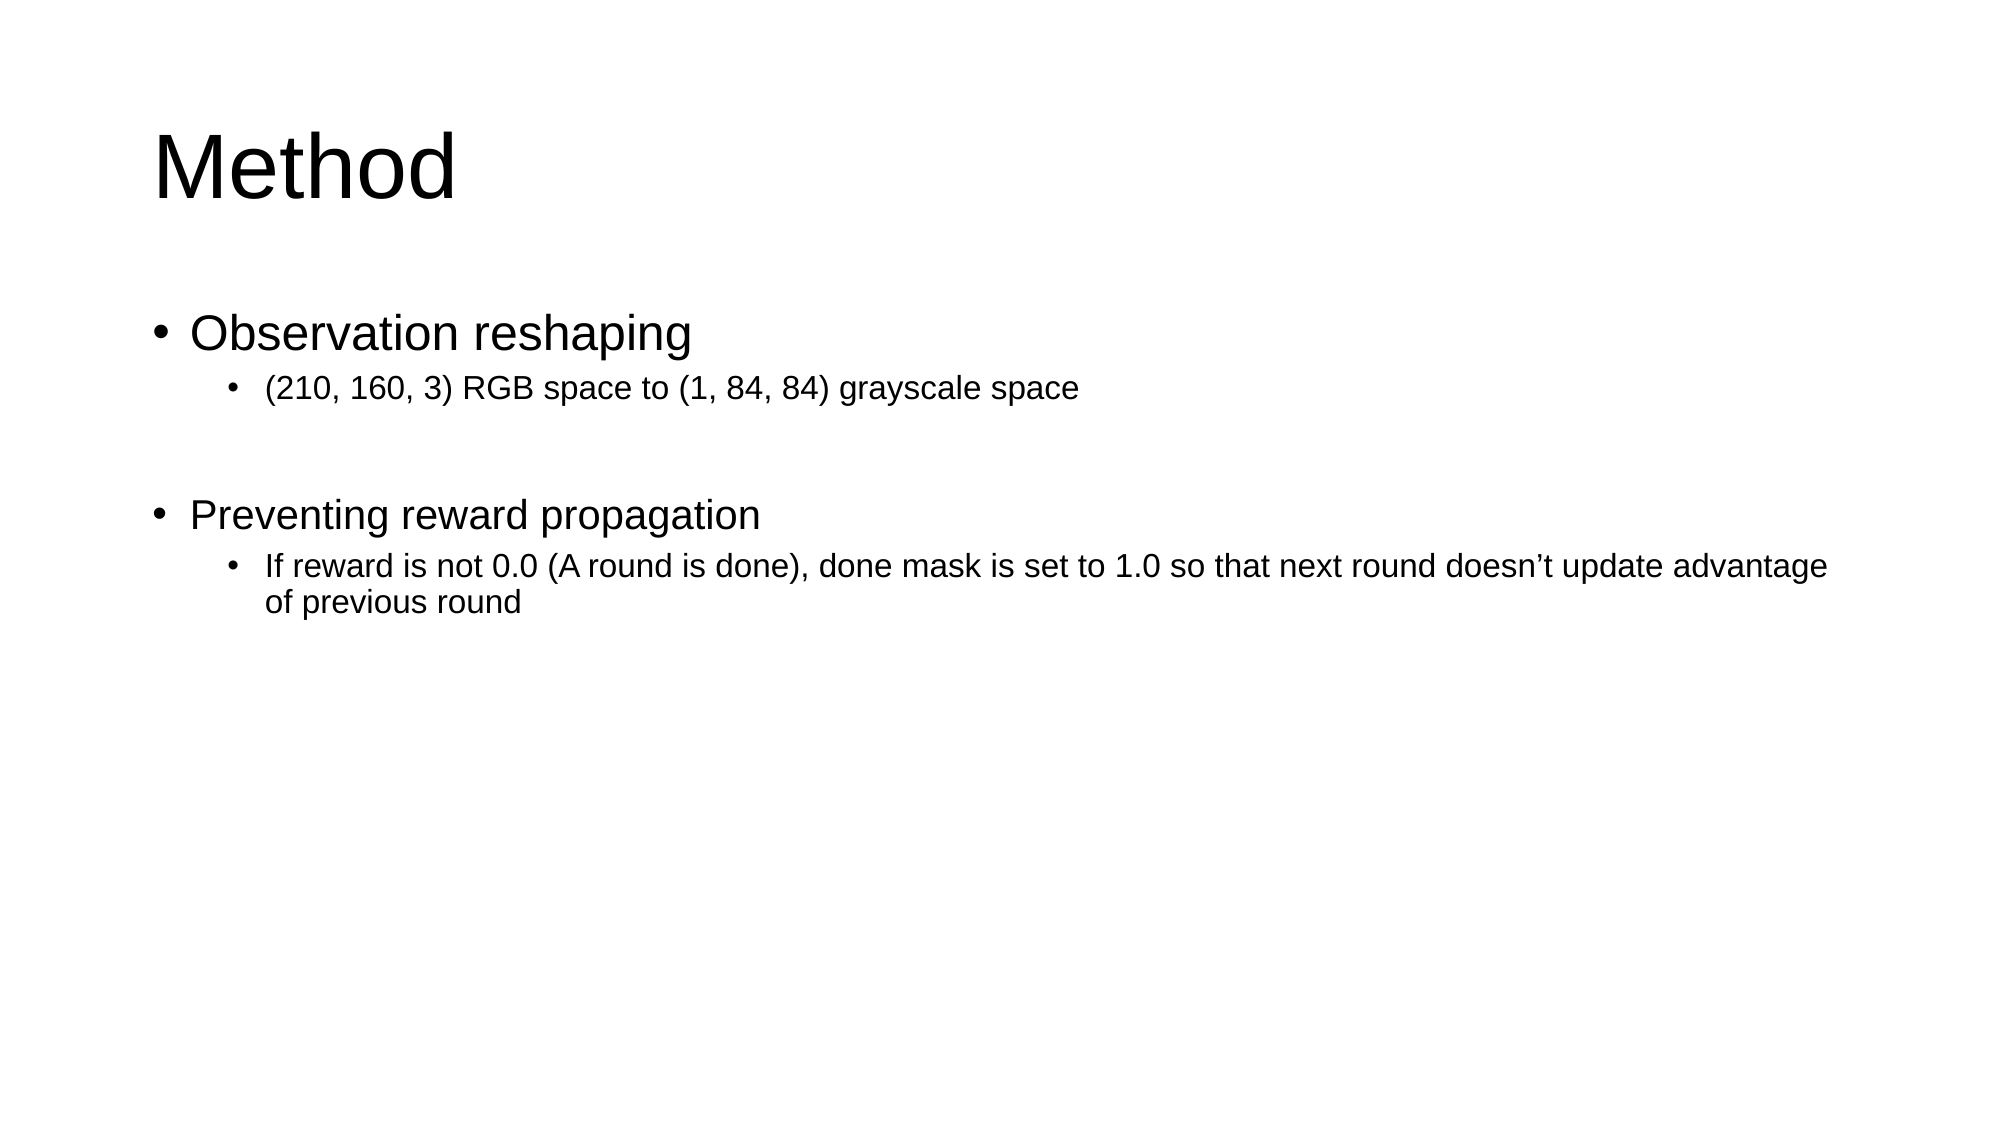

# Method
Observation reshaping
(210, 160, 3) RGB space to (1, 84, 84) grayscale space

Preventing reward propagation
If reward is not 0.0 (A round is done), done mask is set to 1.0 so that next round doesn’t update advantage of previous round